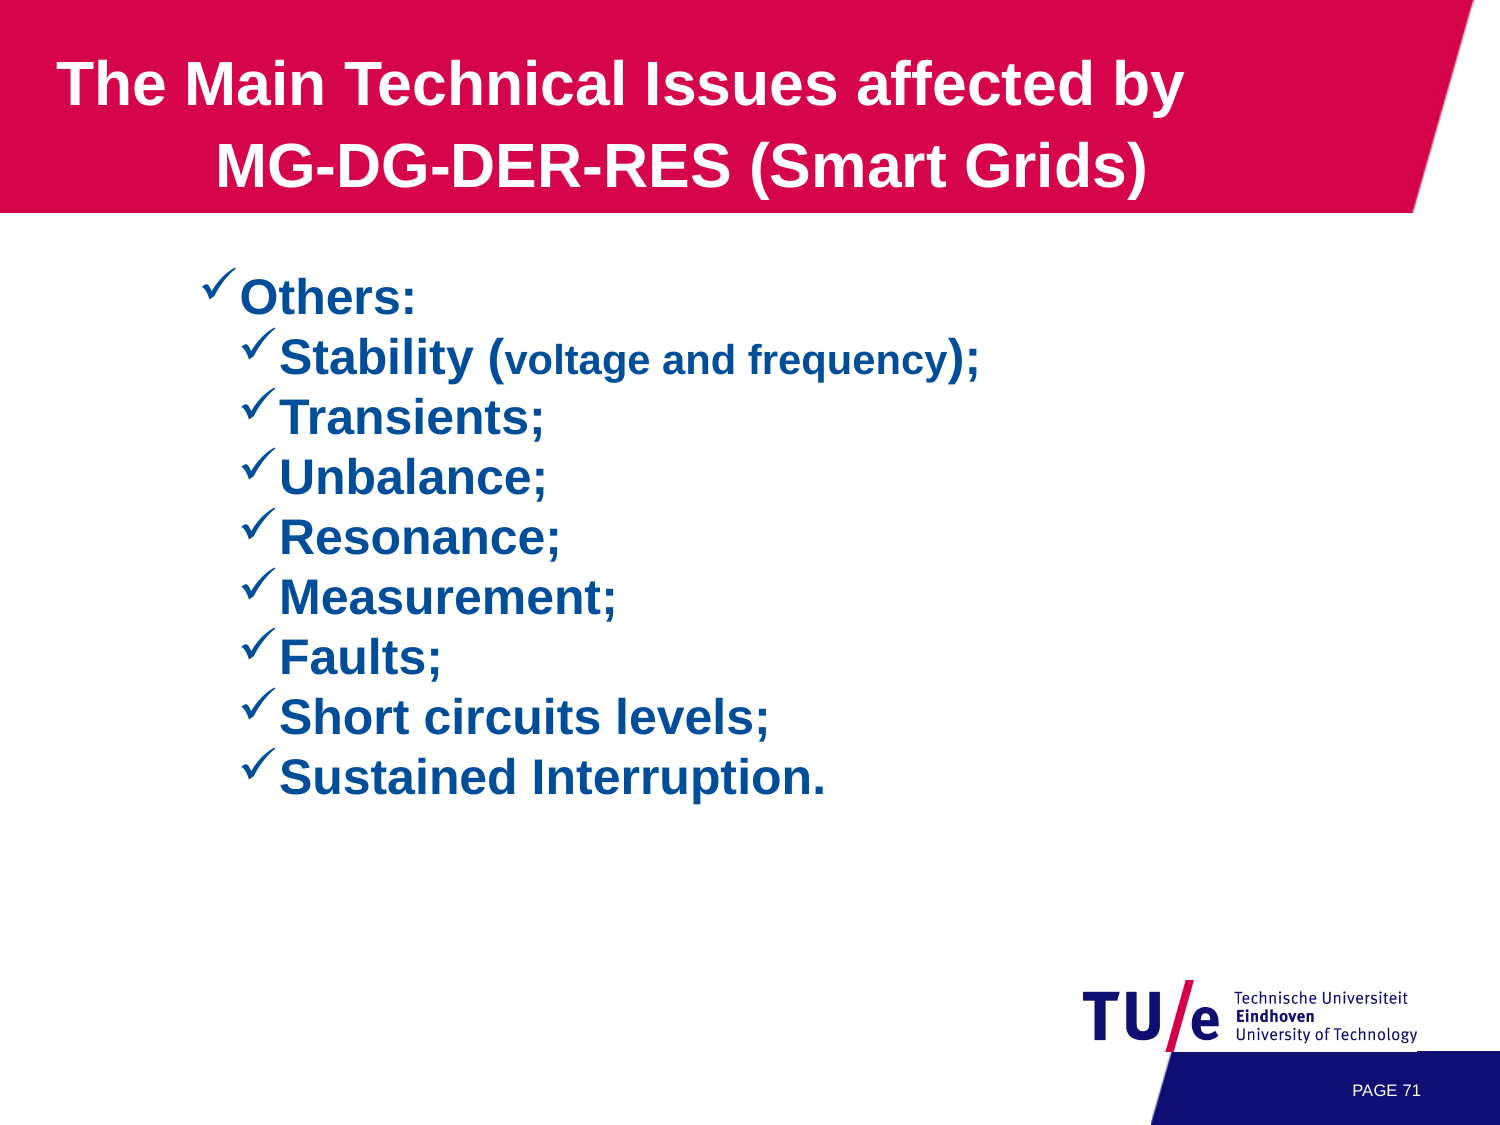

The Main Technical Issues affected by        MG-DG-DER-RES (Smart Grids)
Others:
Stability (voltage and frequency);
Transients;
Unbalance;
Resonance;
Measurement;
Faults;
Short circuits levels;
Sustained Interruption.
PAGE 71